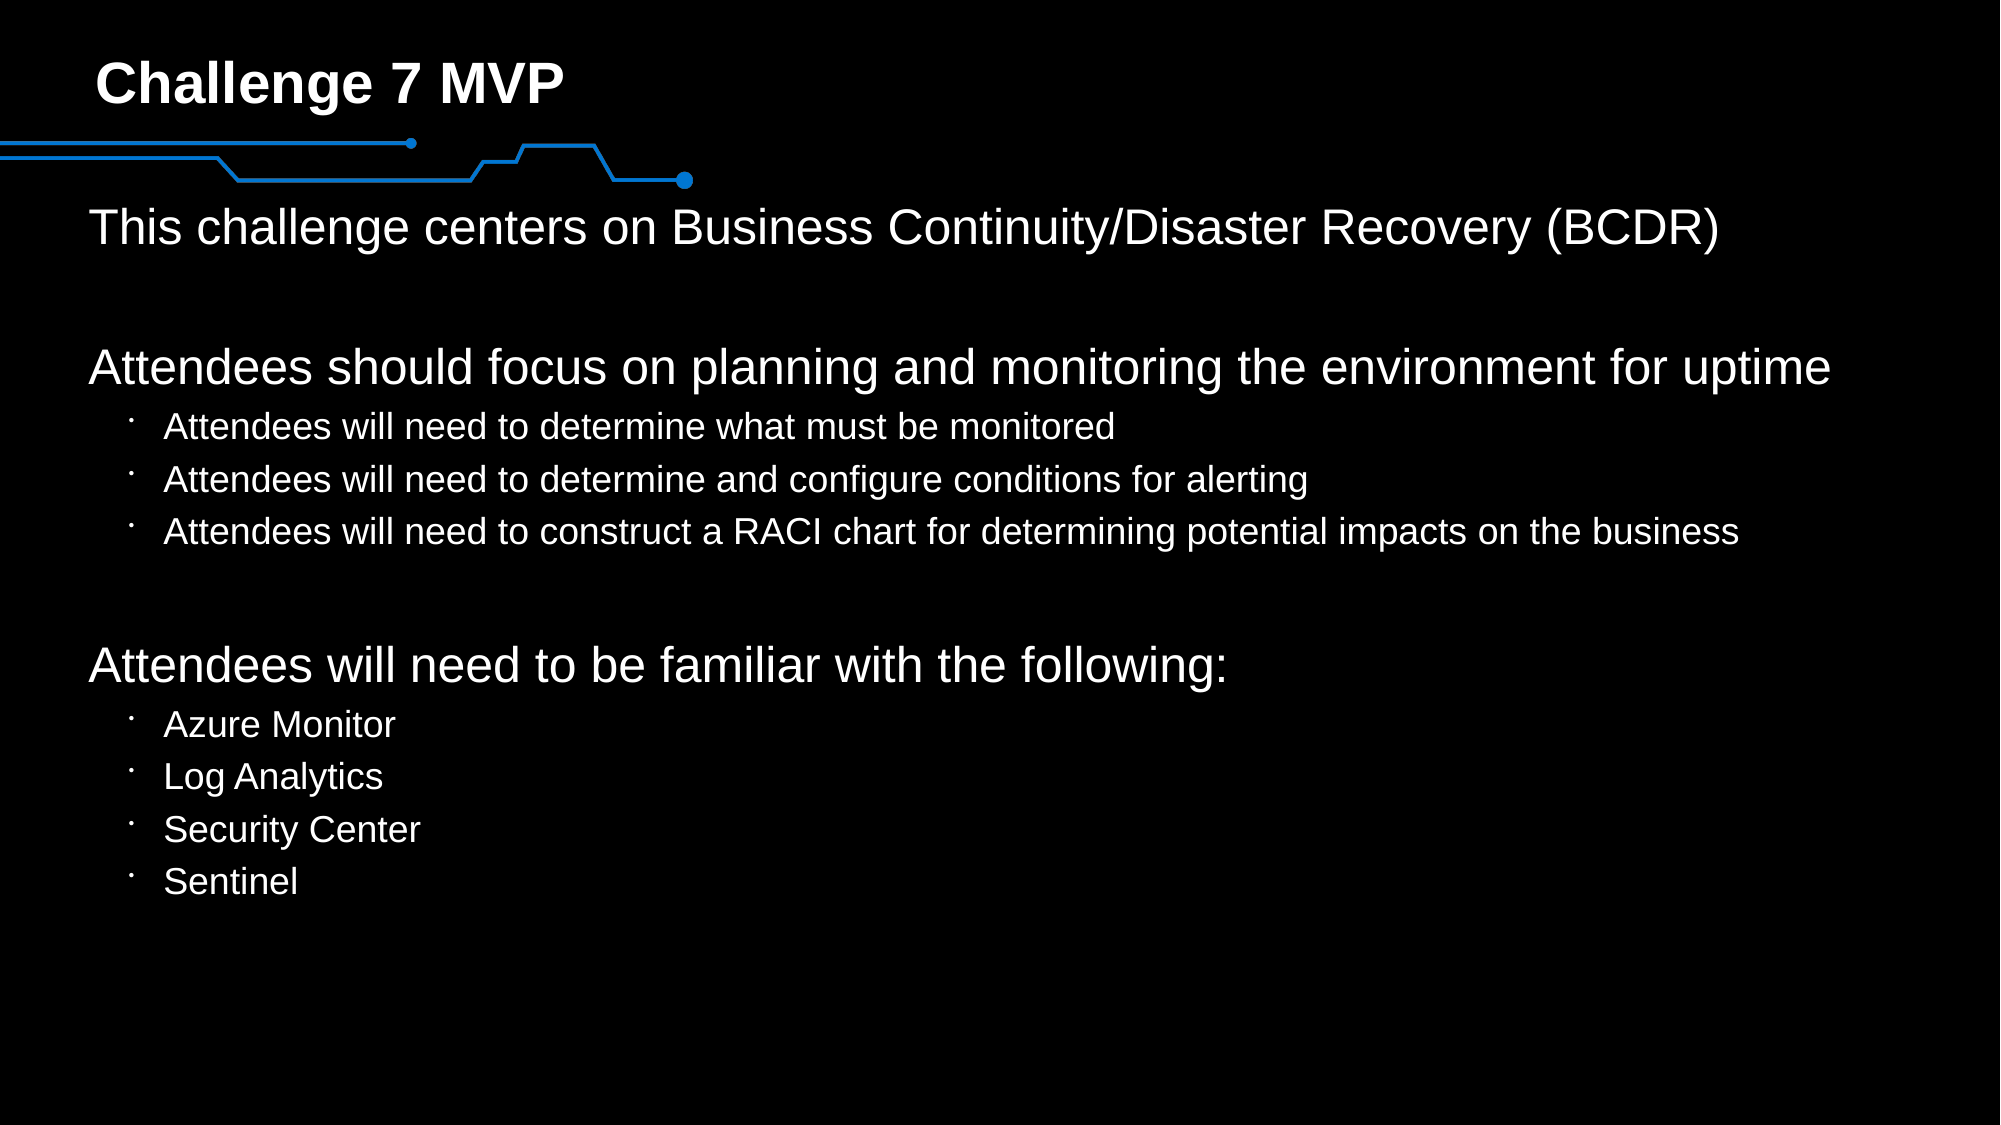

# Challenge 7 MVP
This challenge centers on Business Continuity/Disaster Recovery (BCDR)

Attendees should focus on planning and monitoring the environment for uptime
Attendees will need to determine what must be monitored
Attendees will need to determine and configure conditions for alerting
Attendees will need to construct a RACI chart for determining potential impacts on the business

Attendees will need to be familiar with the following:
Azure Monitor
Log Analytics
Security Center
Sentinel